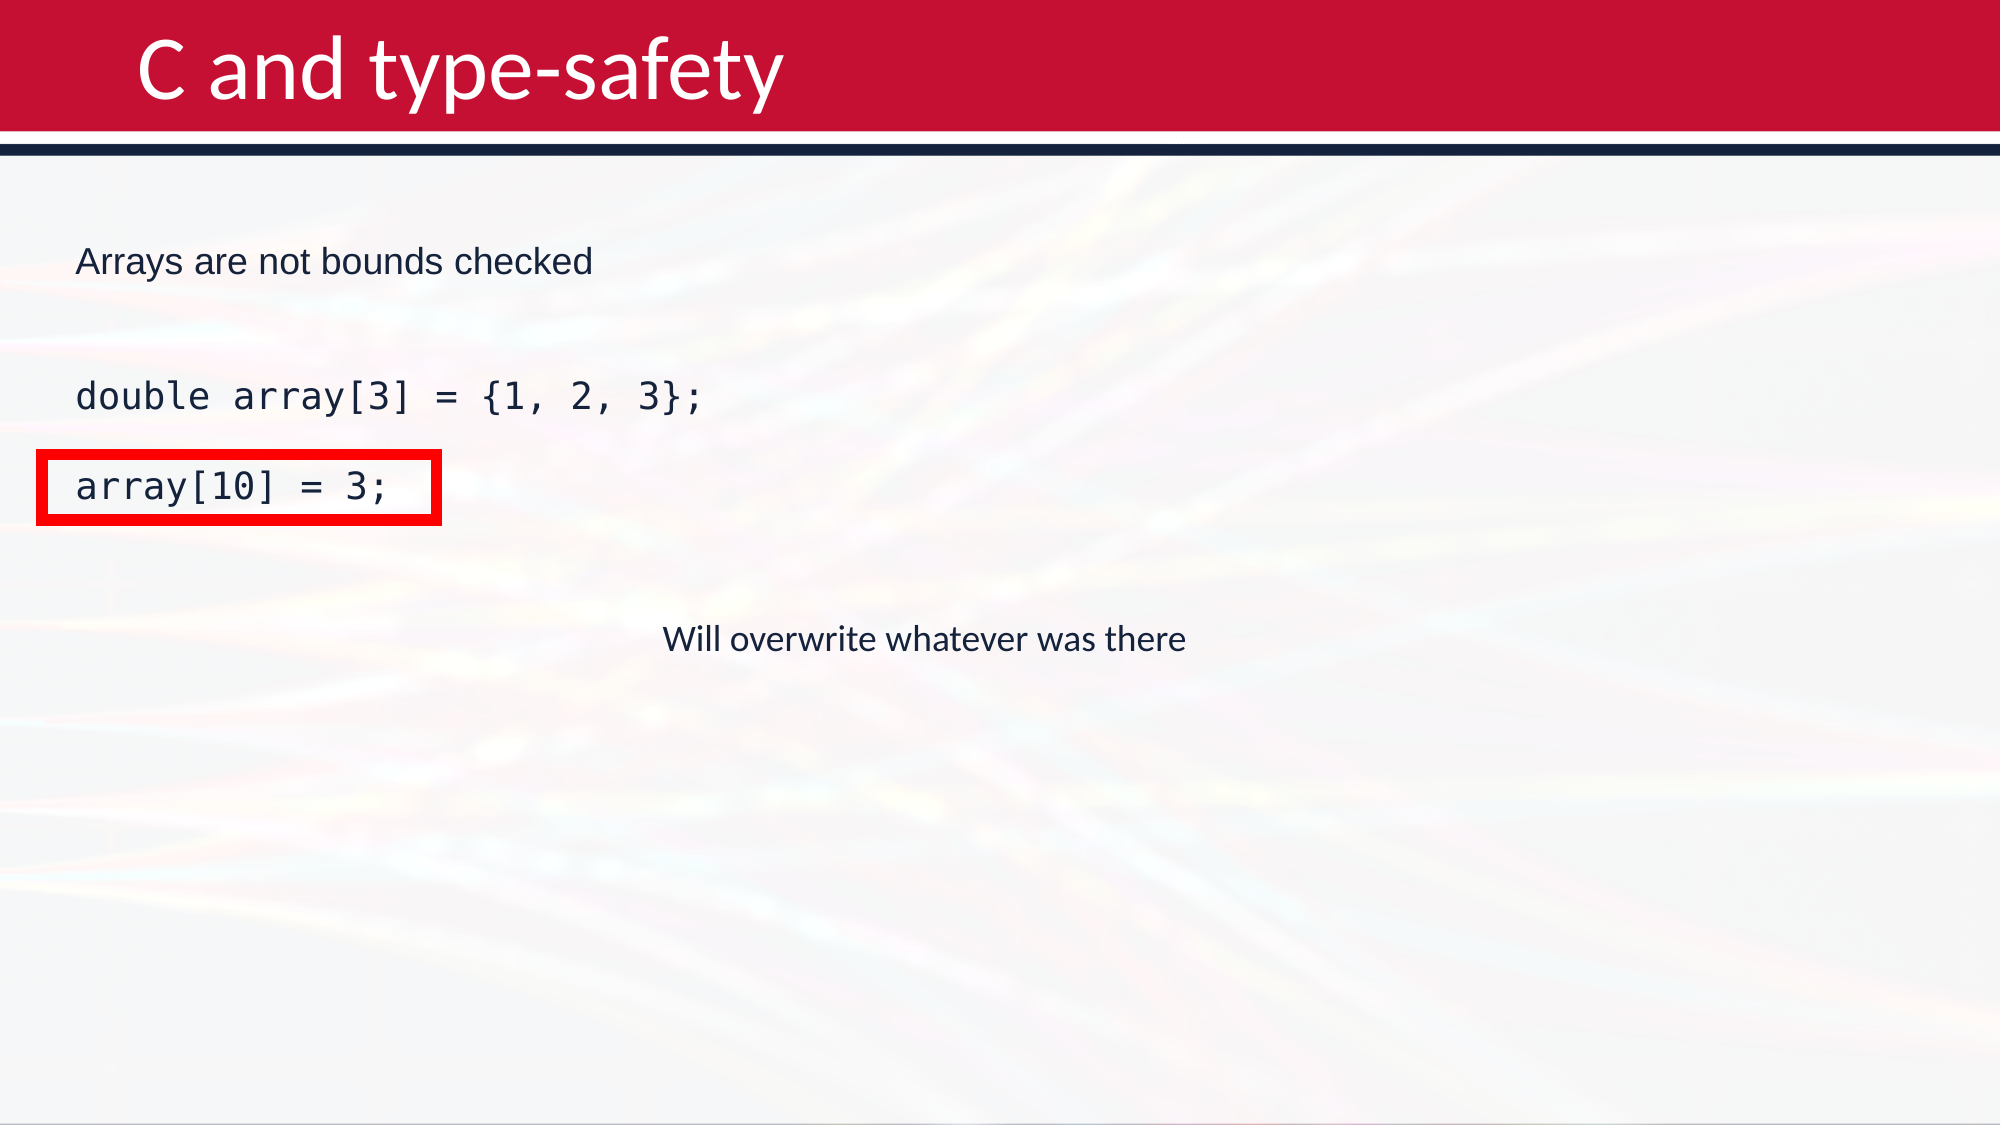

# C and type-safety
Arrays are not bounds checked

double array[3] = {1, 2, 3};

array[10] = 3;

Will overwrite whatever was there